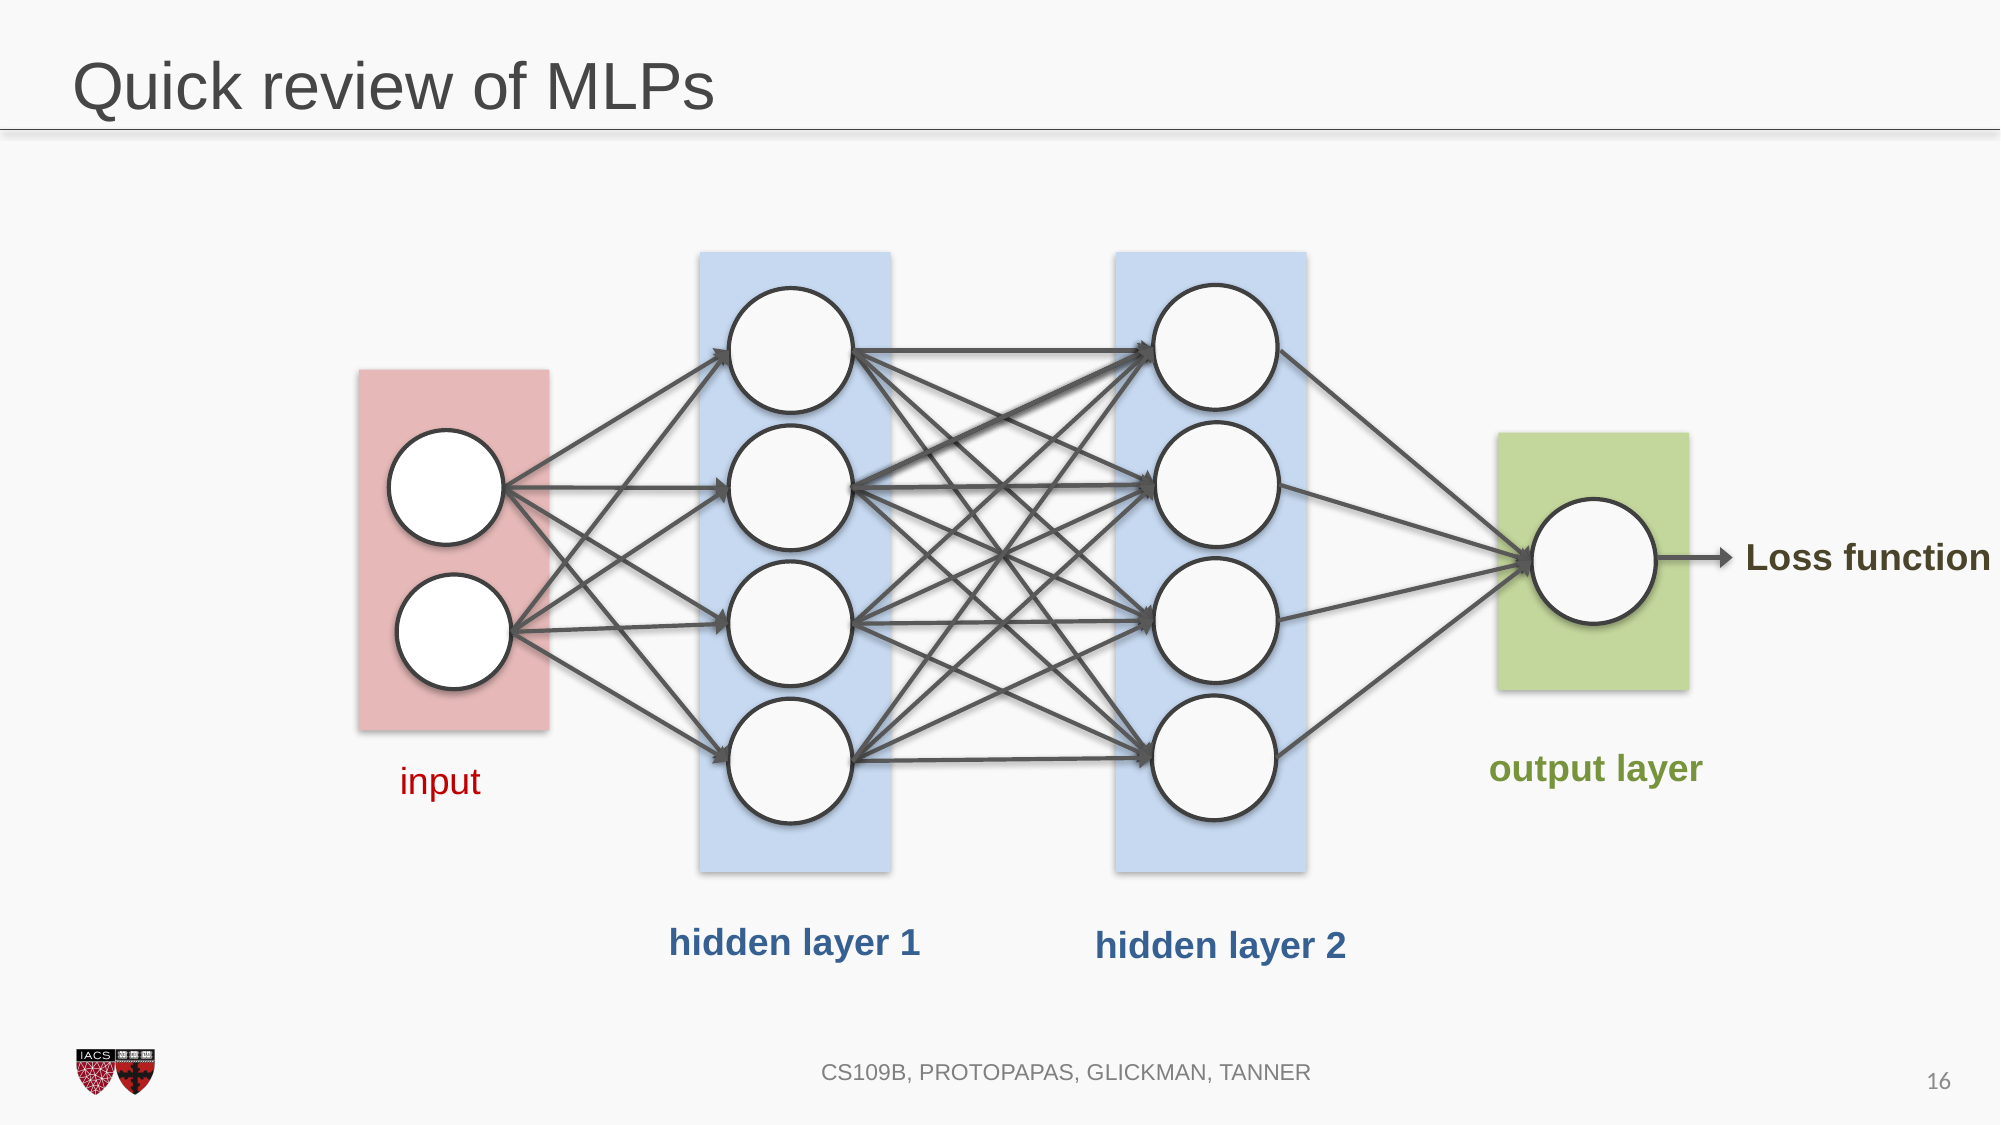

# Quick review of MLPs

output layer
input
hidden layer 1
hidden layer 2
Loss function